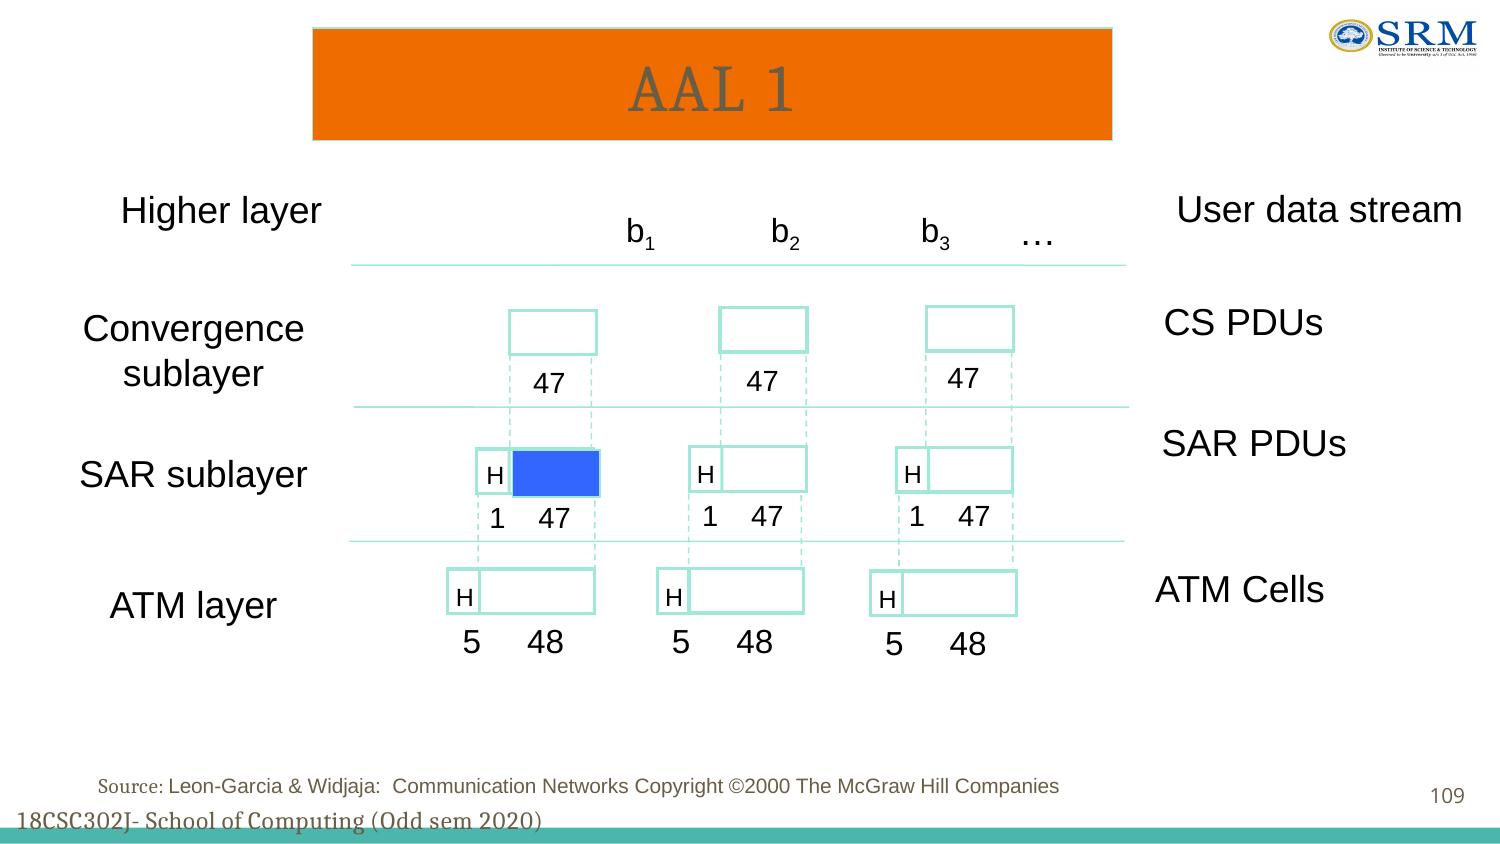

AAL 1
User data stream
Higher layer
…
b1                      b2                       b3

CS PDUs
Convergence sublayer

47

47

47

SAR PDUs
SAR sublayer

1    47

1    47

1    47

H
H
H

ATM Cells

H
5     48

H
5     48

H
5     48
ATM layer
109
Source: Leon-Garcia & Widjaja:  Communication Networks Copyright ©2000 The McGraw Hill Companies